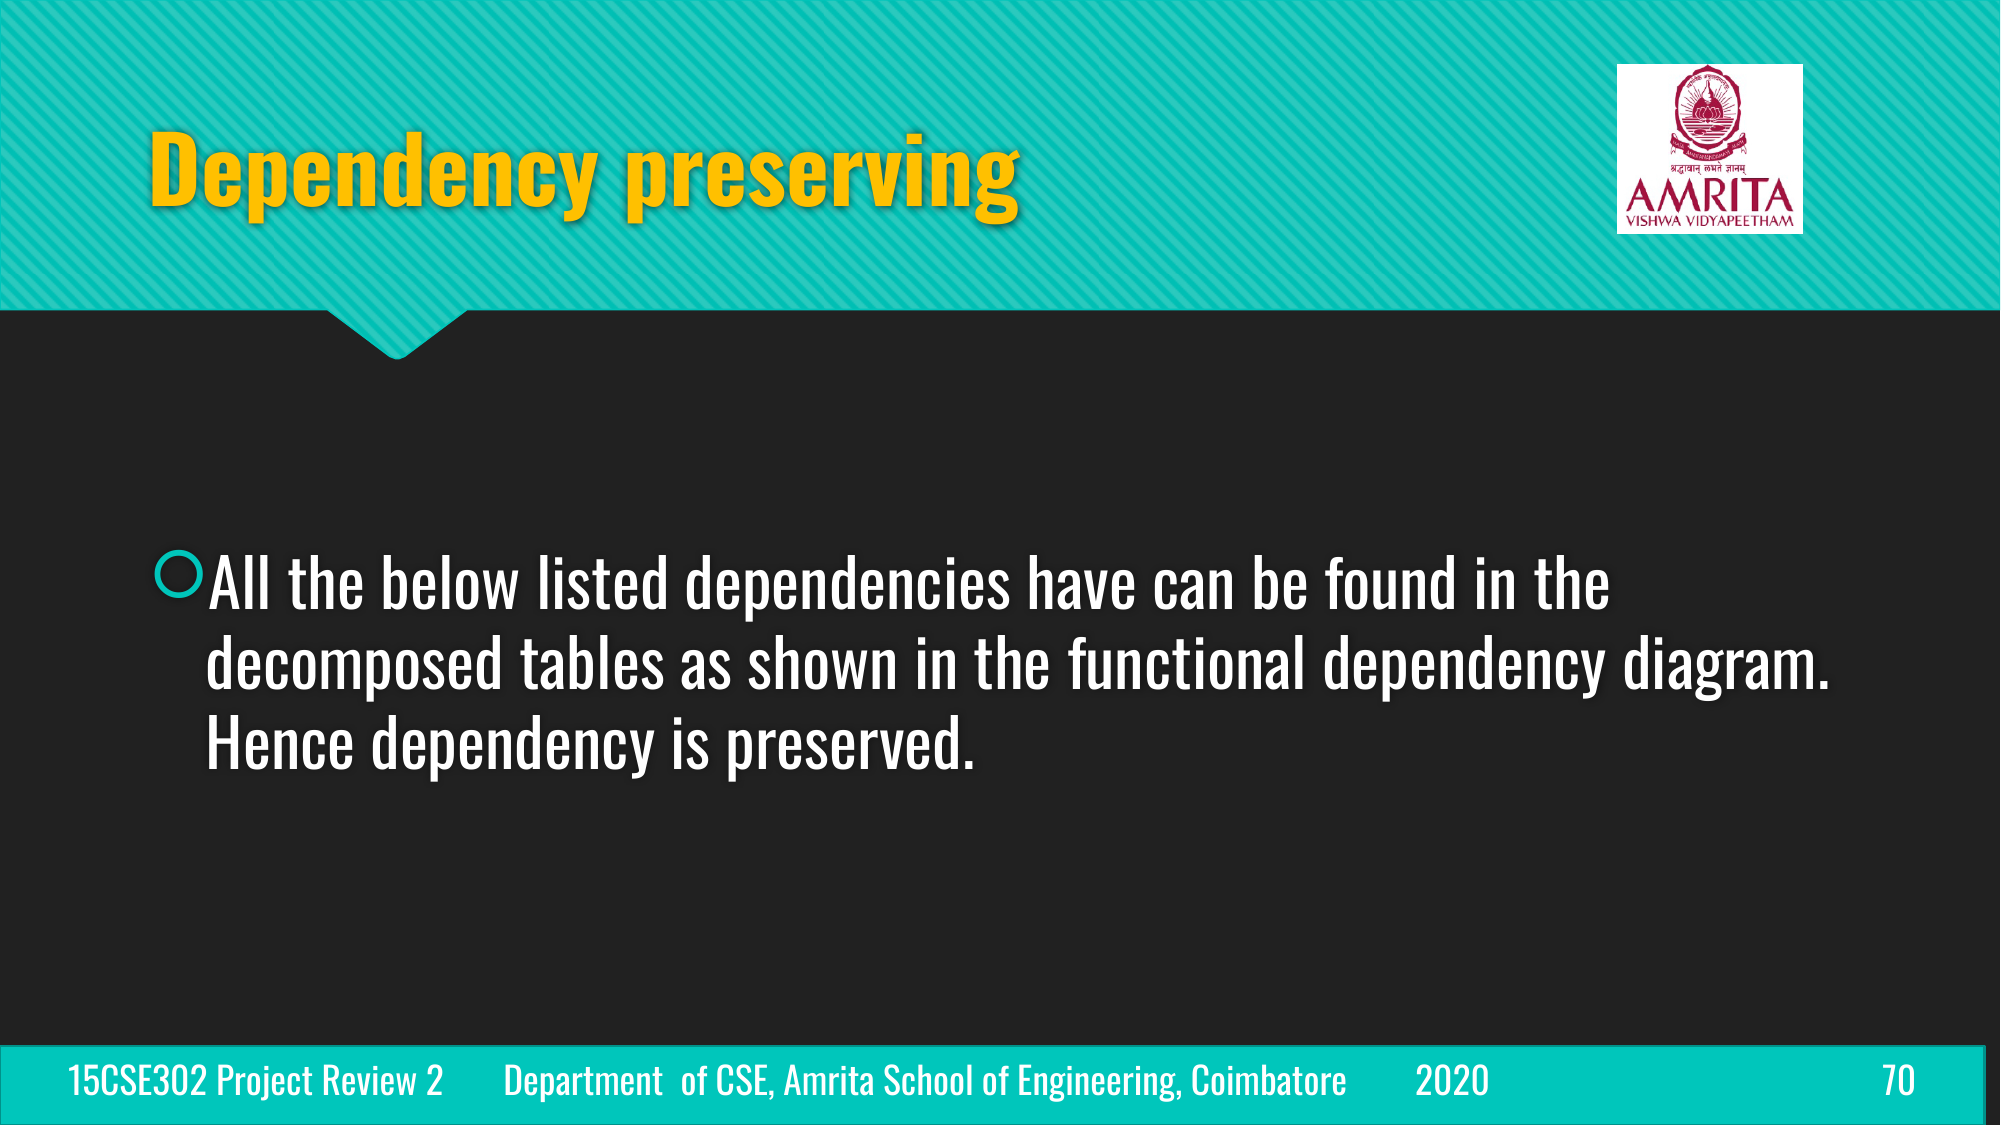

# Dependency preserving
All the below listed dependencies have can be found in the decomposed tables as shown in the functional dependency diagram. Hence dependency is preserved.